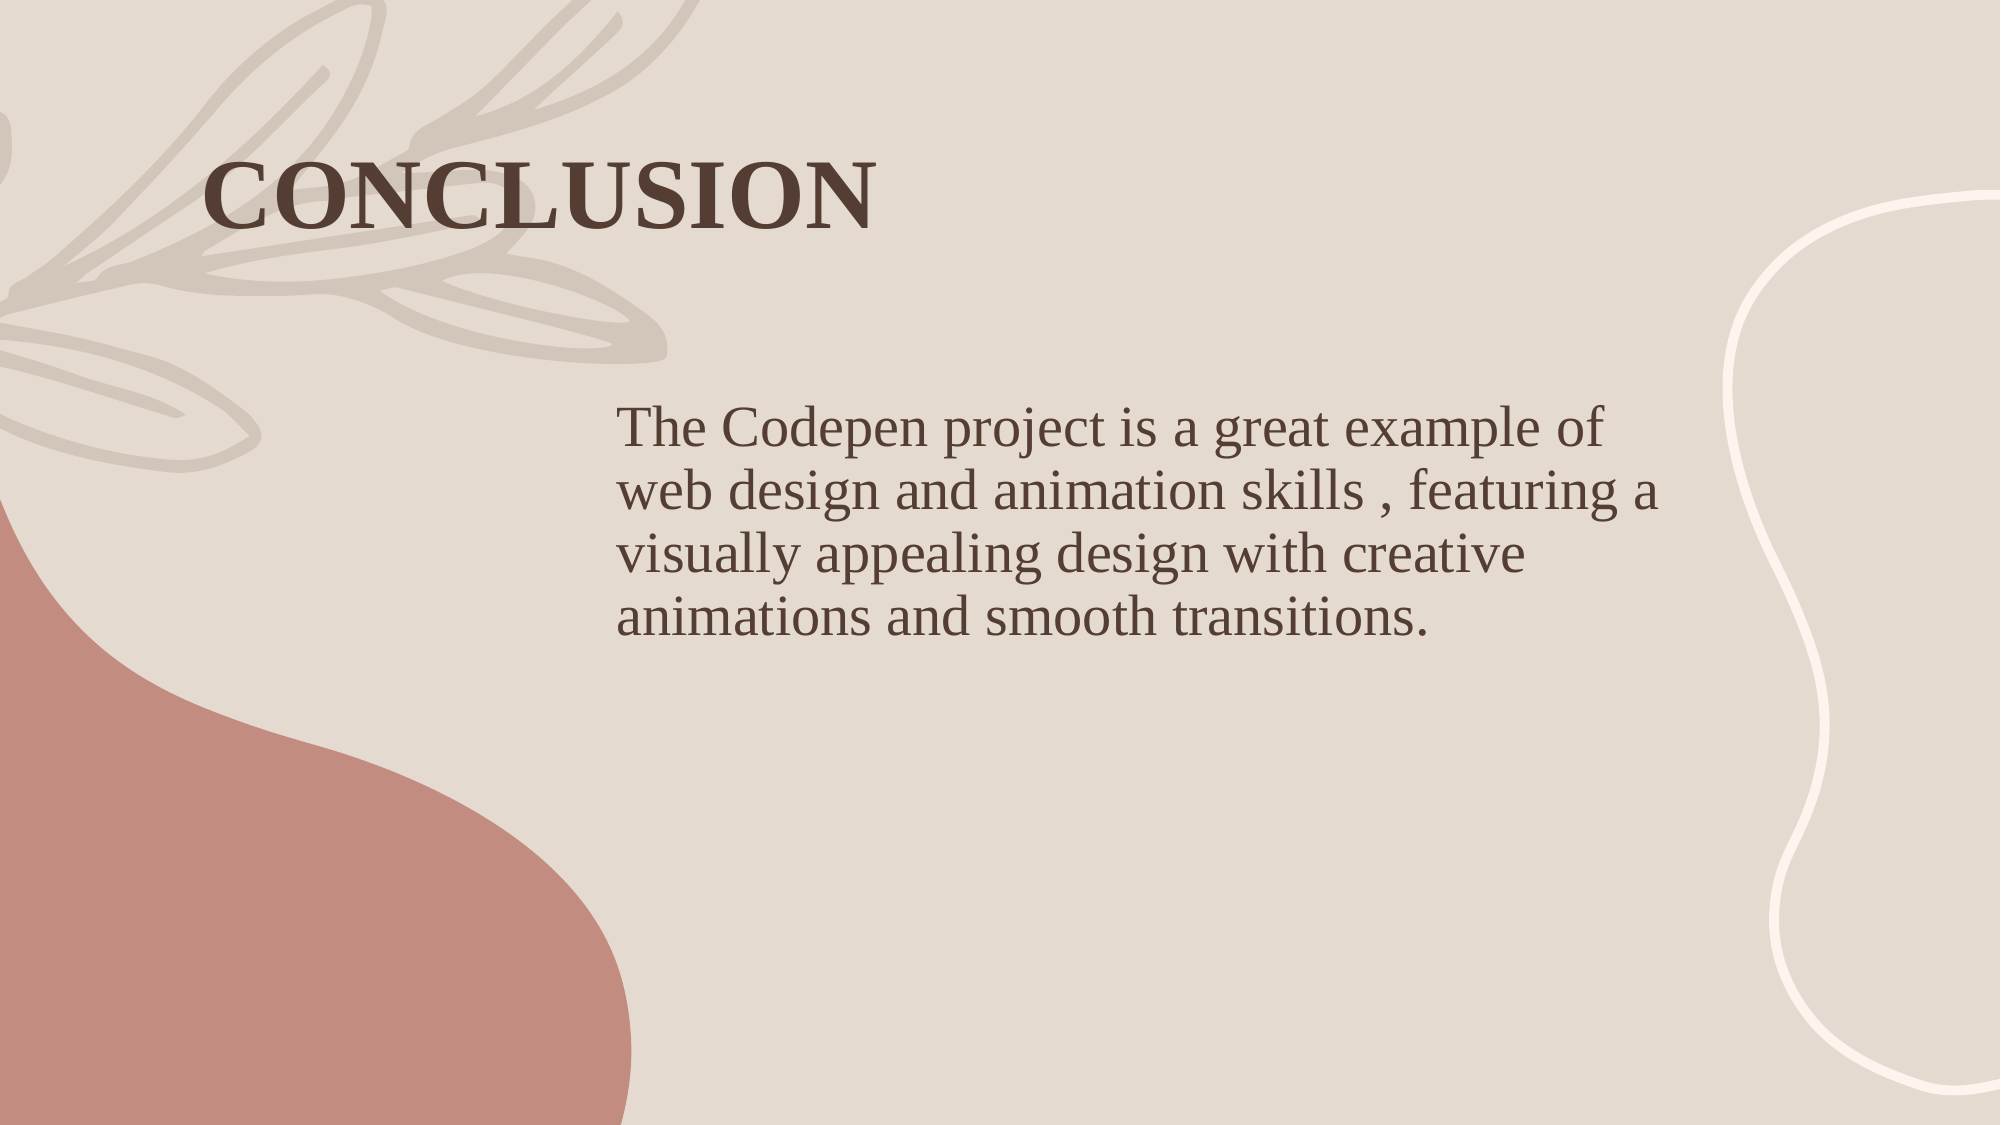

# CONCLUSION

The Codepen project is a great example of web design and animation skills , featuring a visually appealing design with creative animations and smooth transitions.